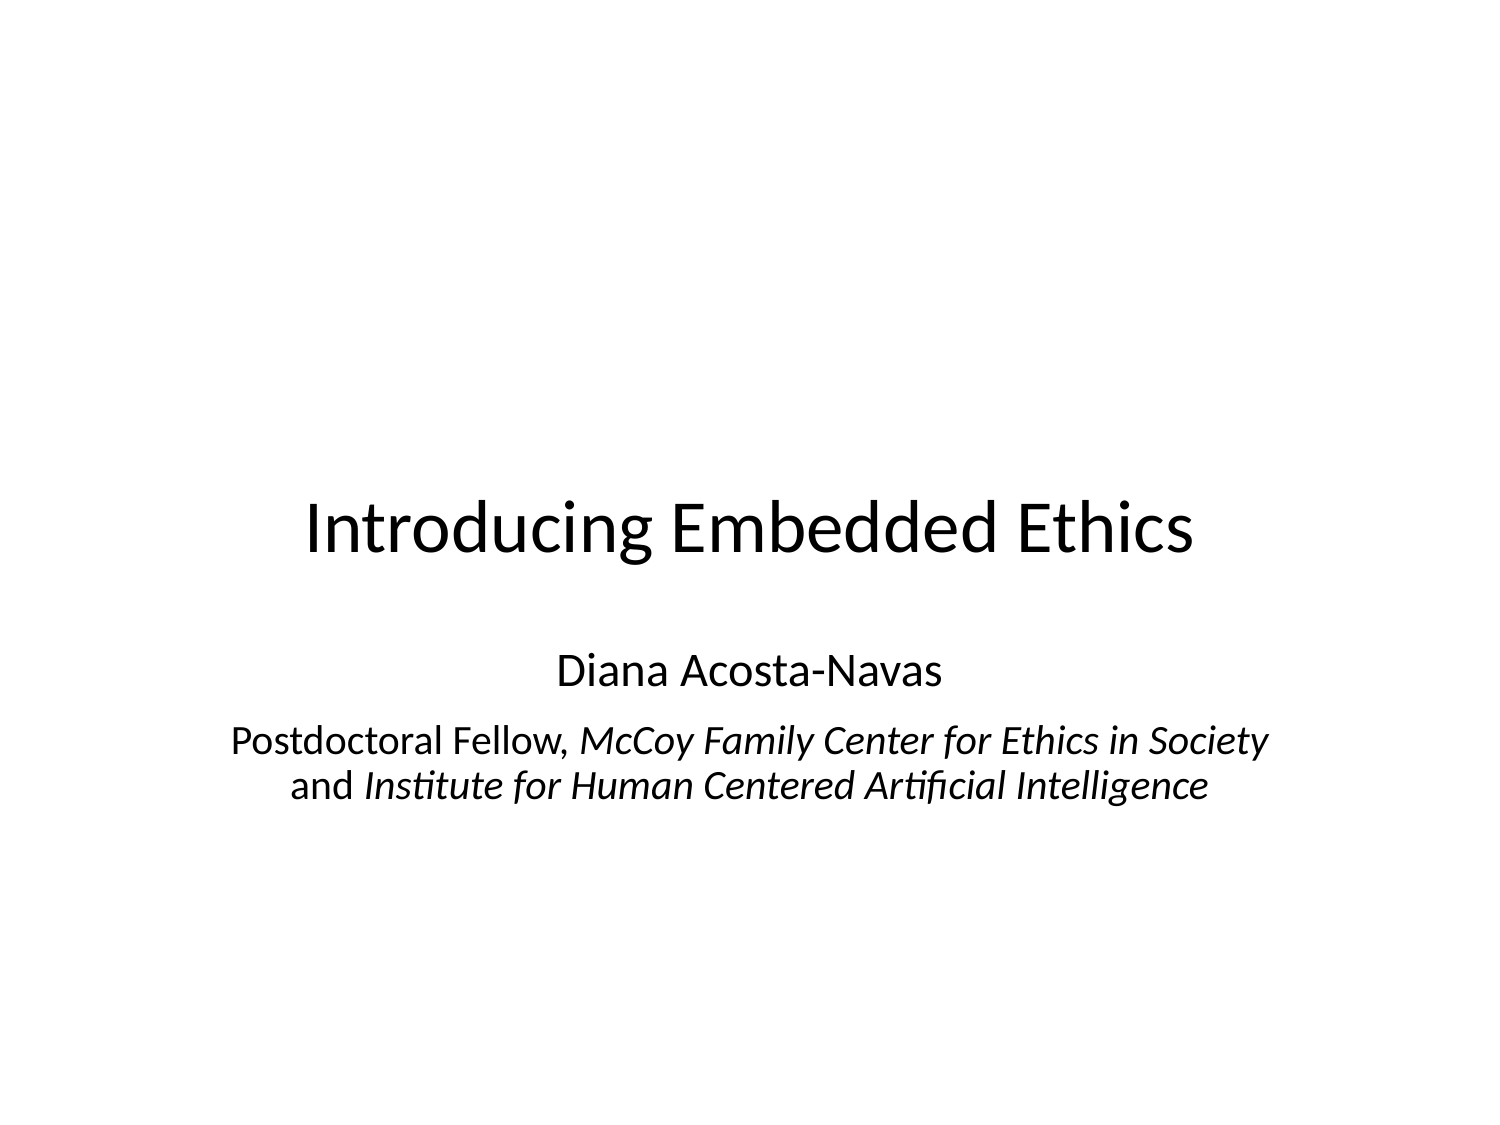

# Introducing Embedded Ethics
Diana Acosta-Navas
Postdoctoral Fellow, McCoy Family Center for Ethics in Society and Institute for Human Centered Artificial Intelligence